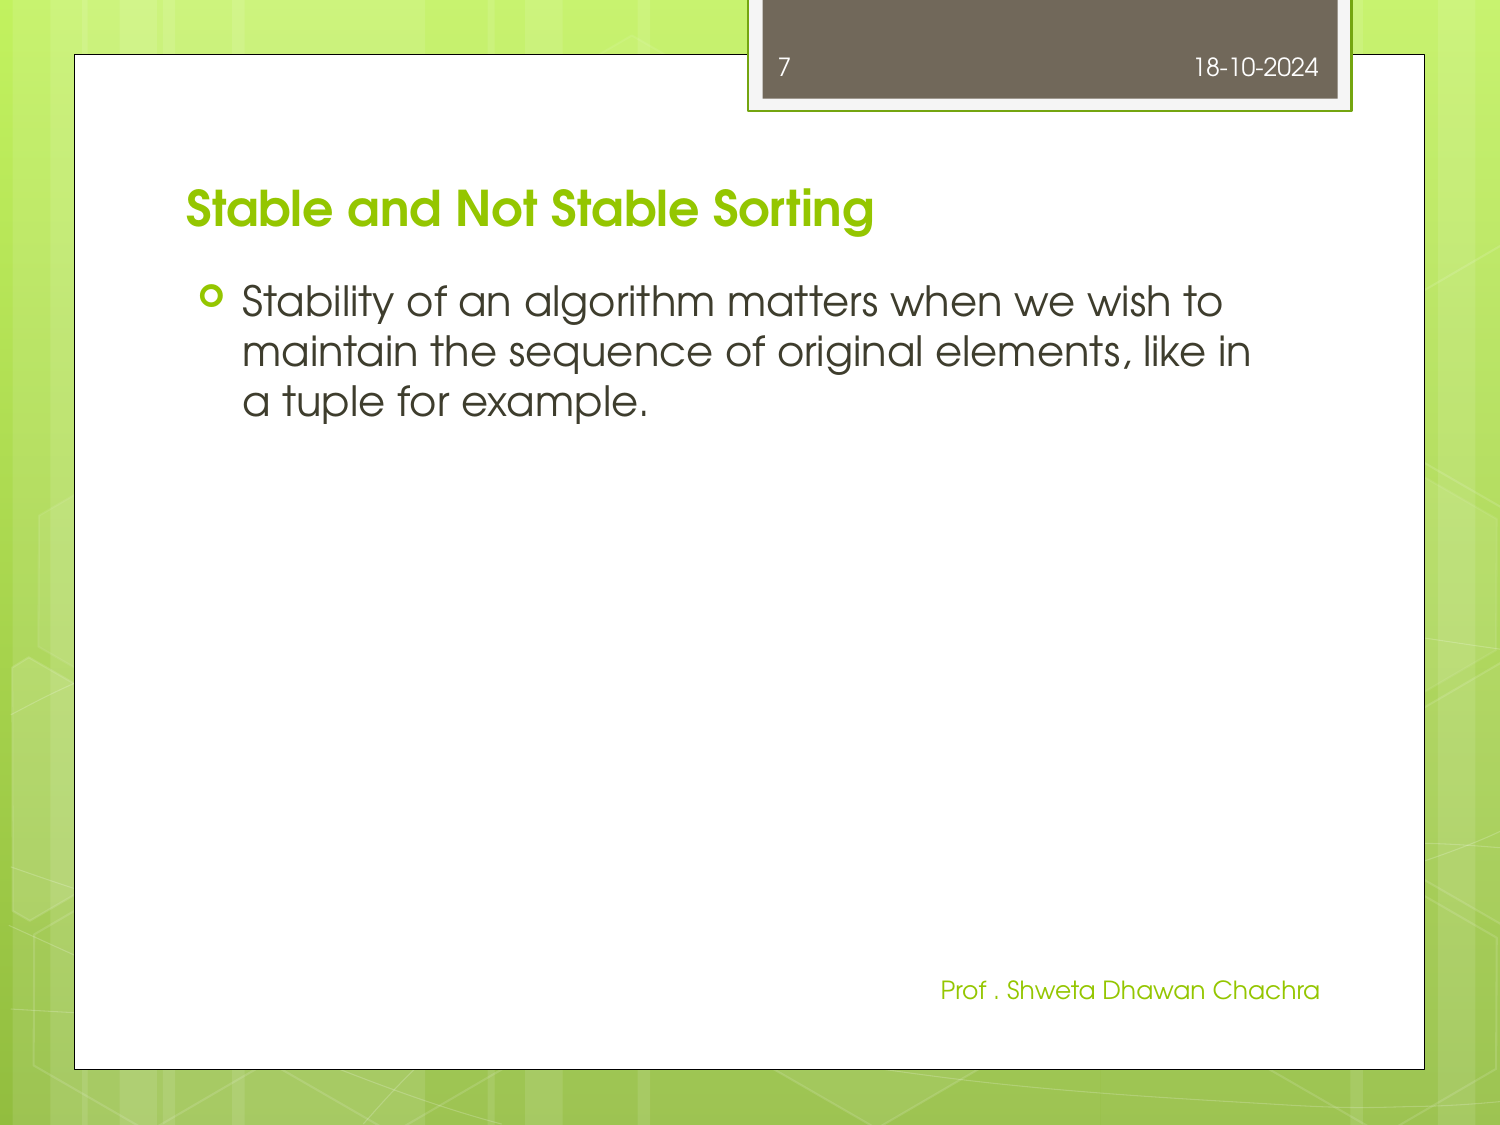

7
18-10-2024
# Stable and Not Stable Sorting
Stability of an algorithm matters when we wish to maintain the sequence of original elements, like in a tuple for example.

Prof . Shweta Dhawan Chachra